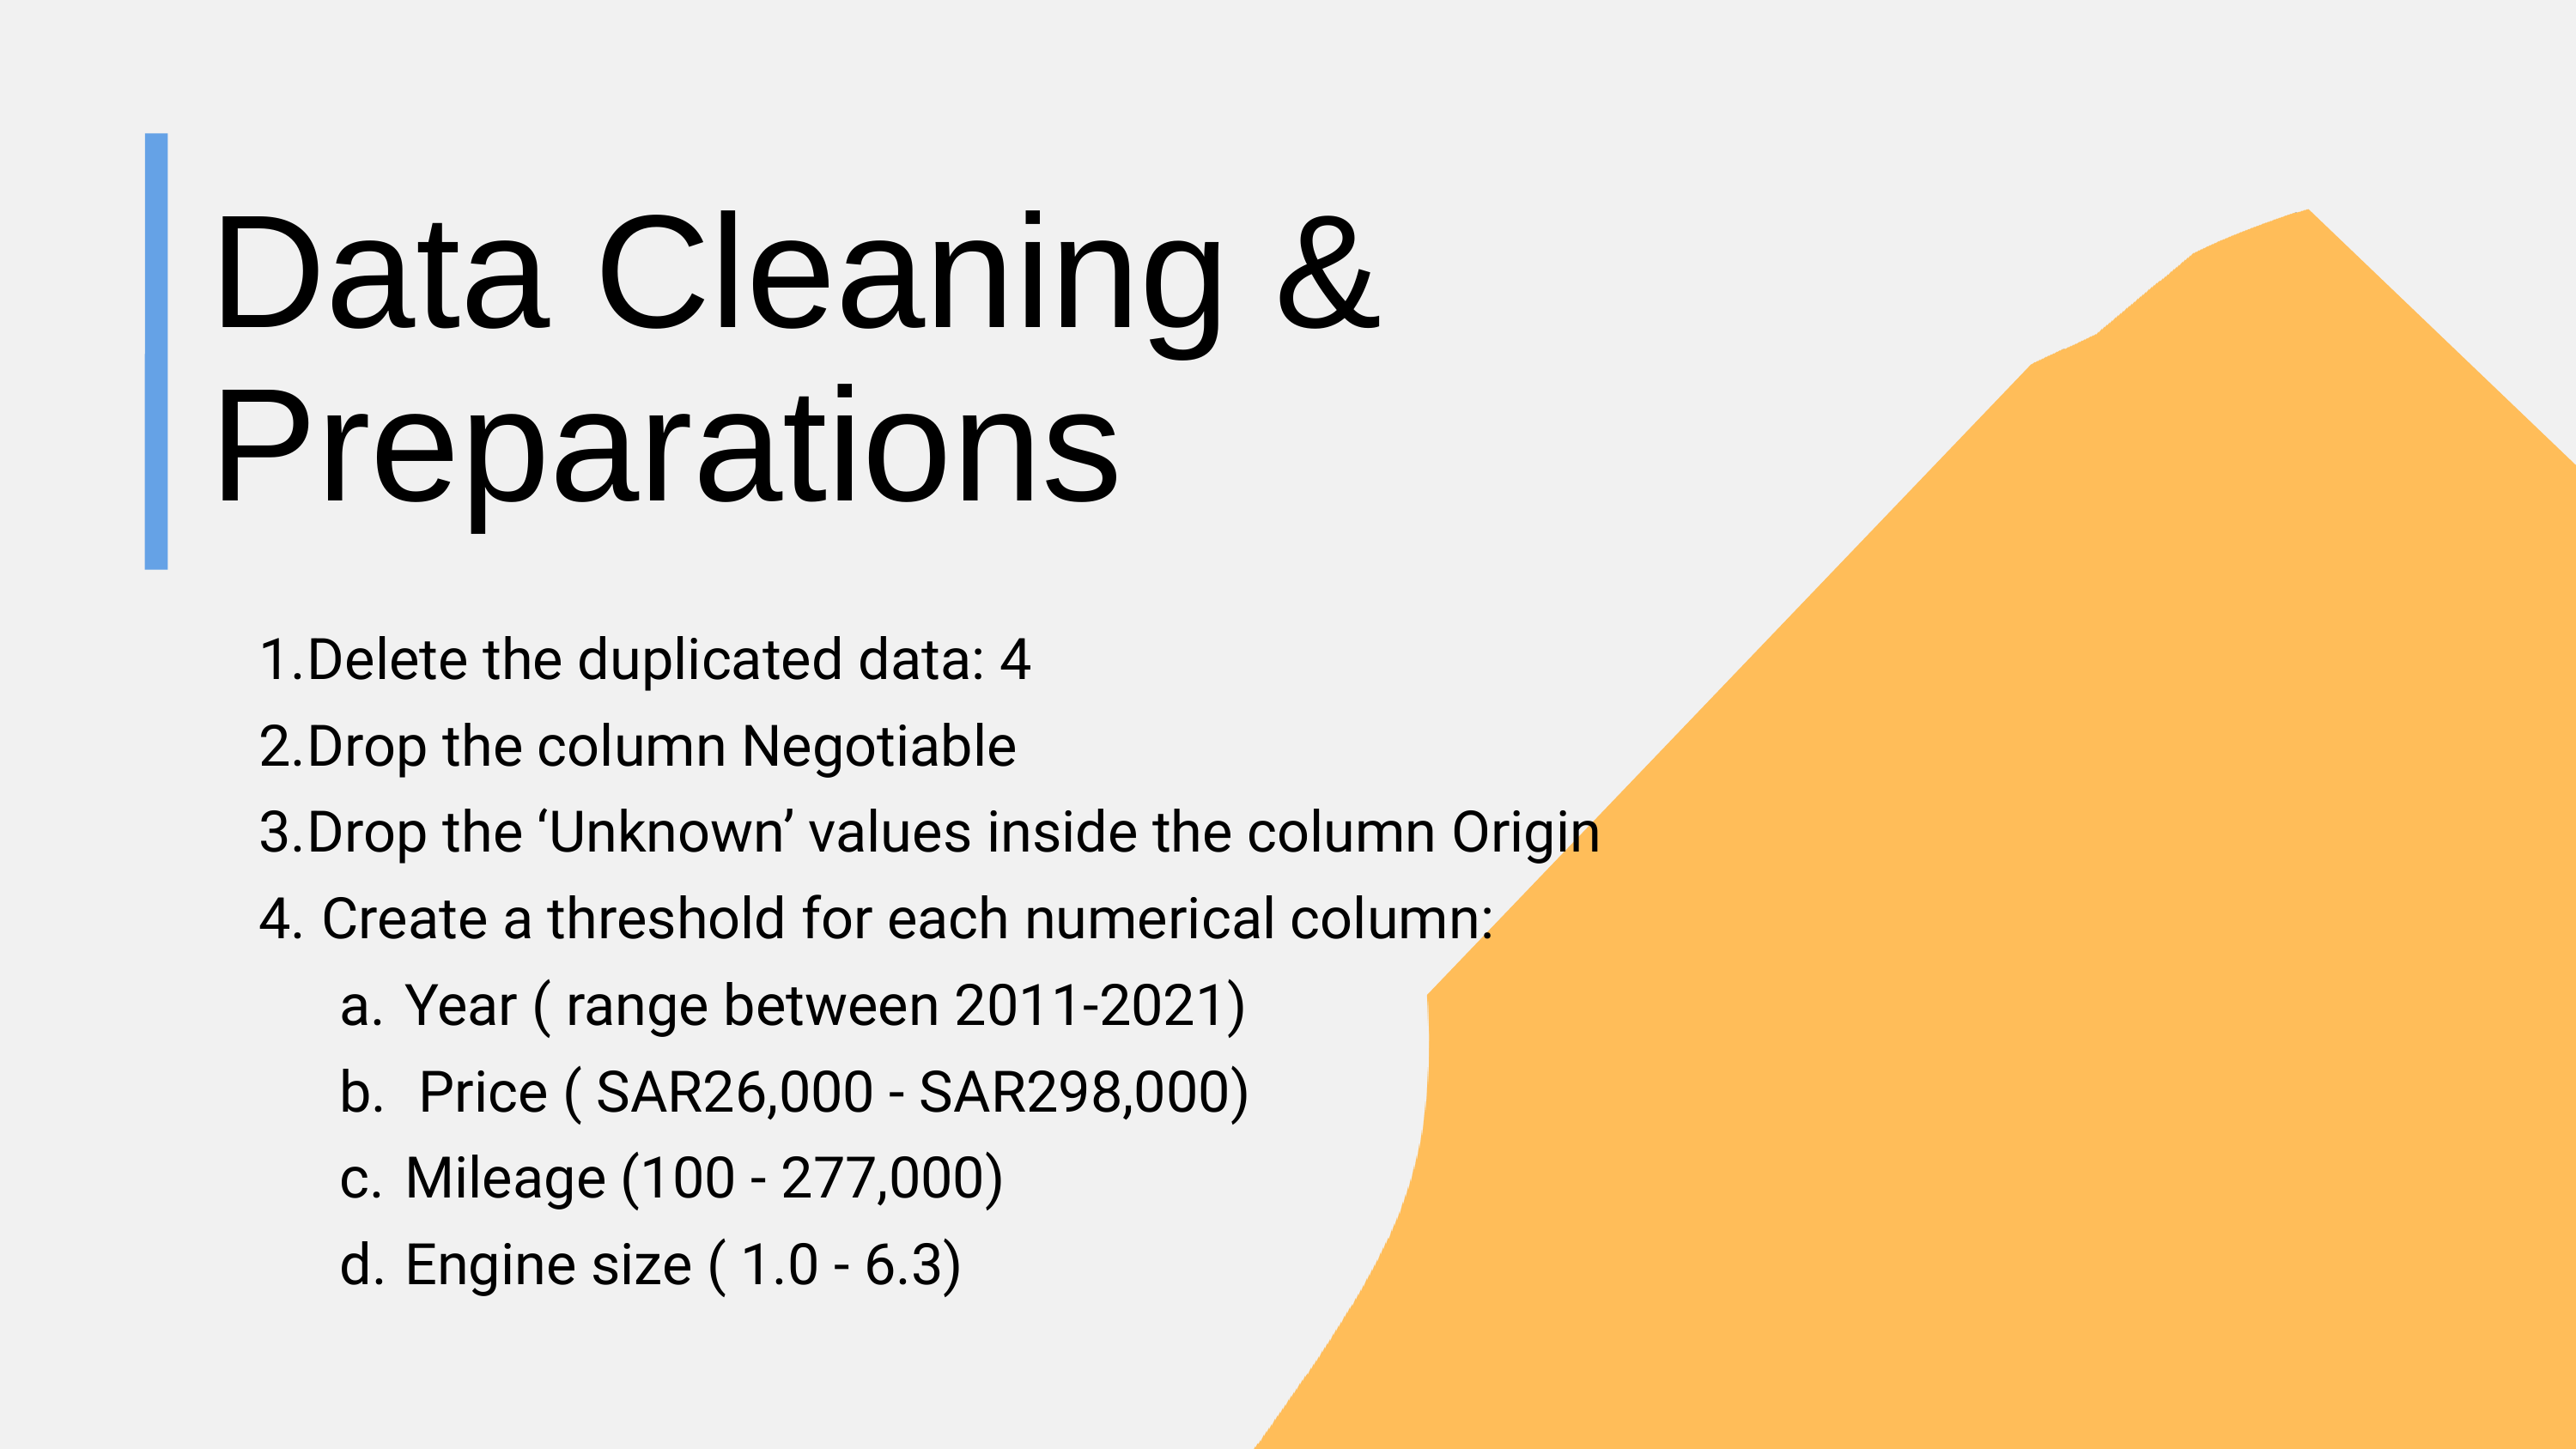

Data Cleaning & Preparations

Delete the duplicated data: 4
Drop the column Negotiable
Drop the ‘Unknown’ values inside the column Origin
 Create a threshold for each numerical column:
Year ( range between 2011-2021)
 Price ( SAR26,000 - SAR298,000)
Mileage (100 - 277,000)
Engine size ( 1.0 - 6.3)